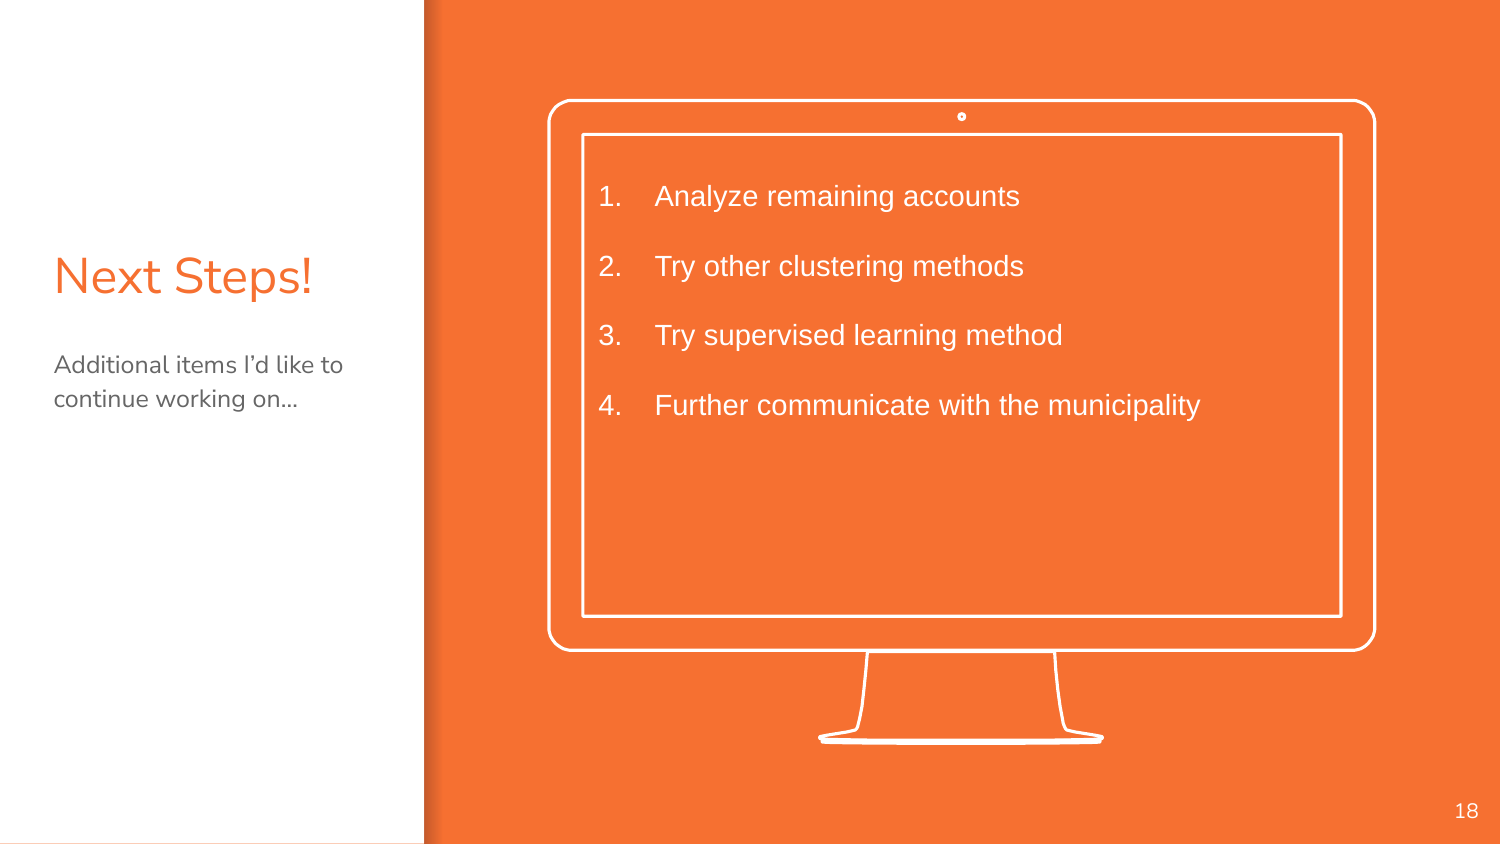

# Next Steps!

Analyze remaining accounts
Try other clustering methods
Try supervised learning method
Further communicate with the municipality

Additional items I’d like to continue working on…

18